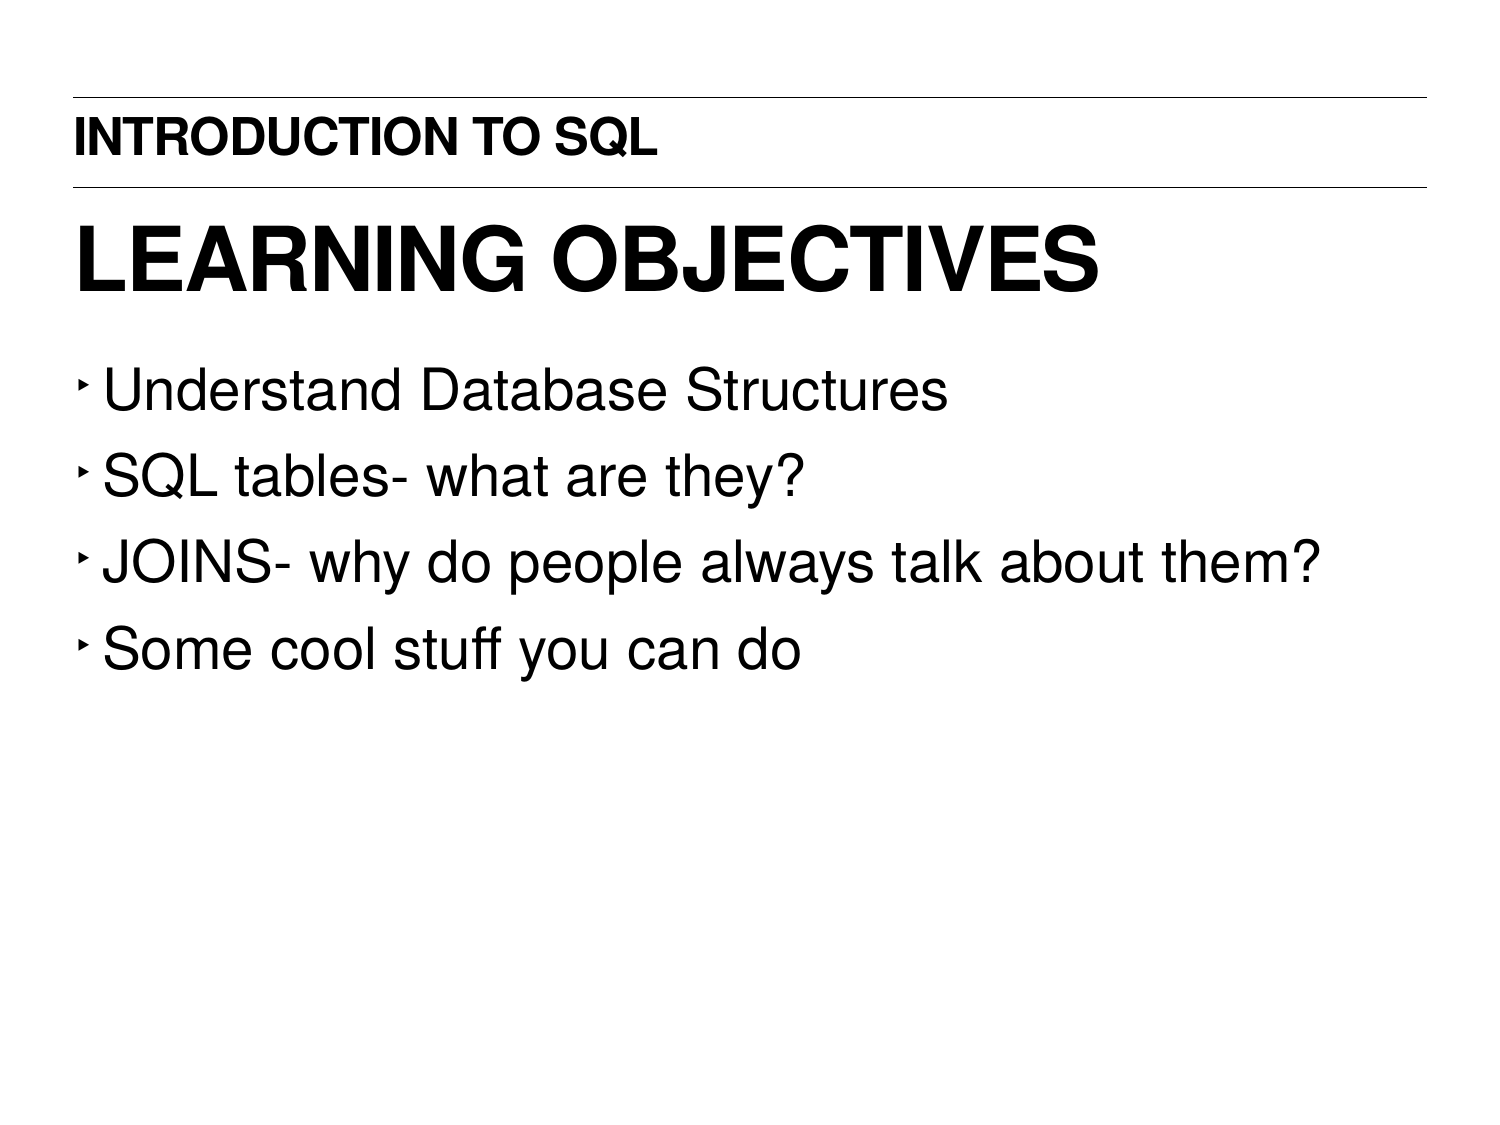

Introduction to SQL
# Learning objectives
Understand Database Structures
SQL tables- what are they?
JOINS- why do people always talk about them?
Some cool stuff you can do